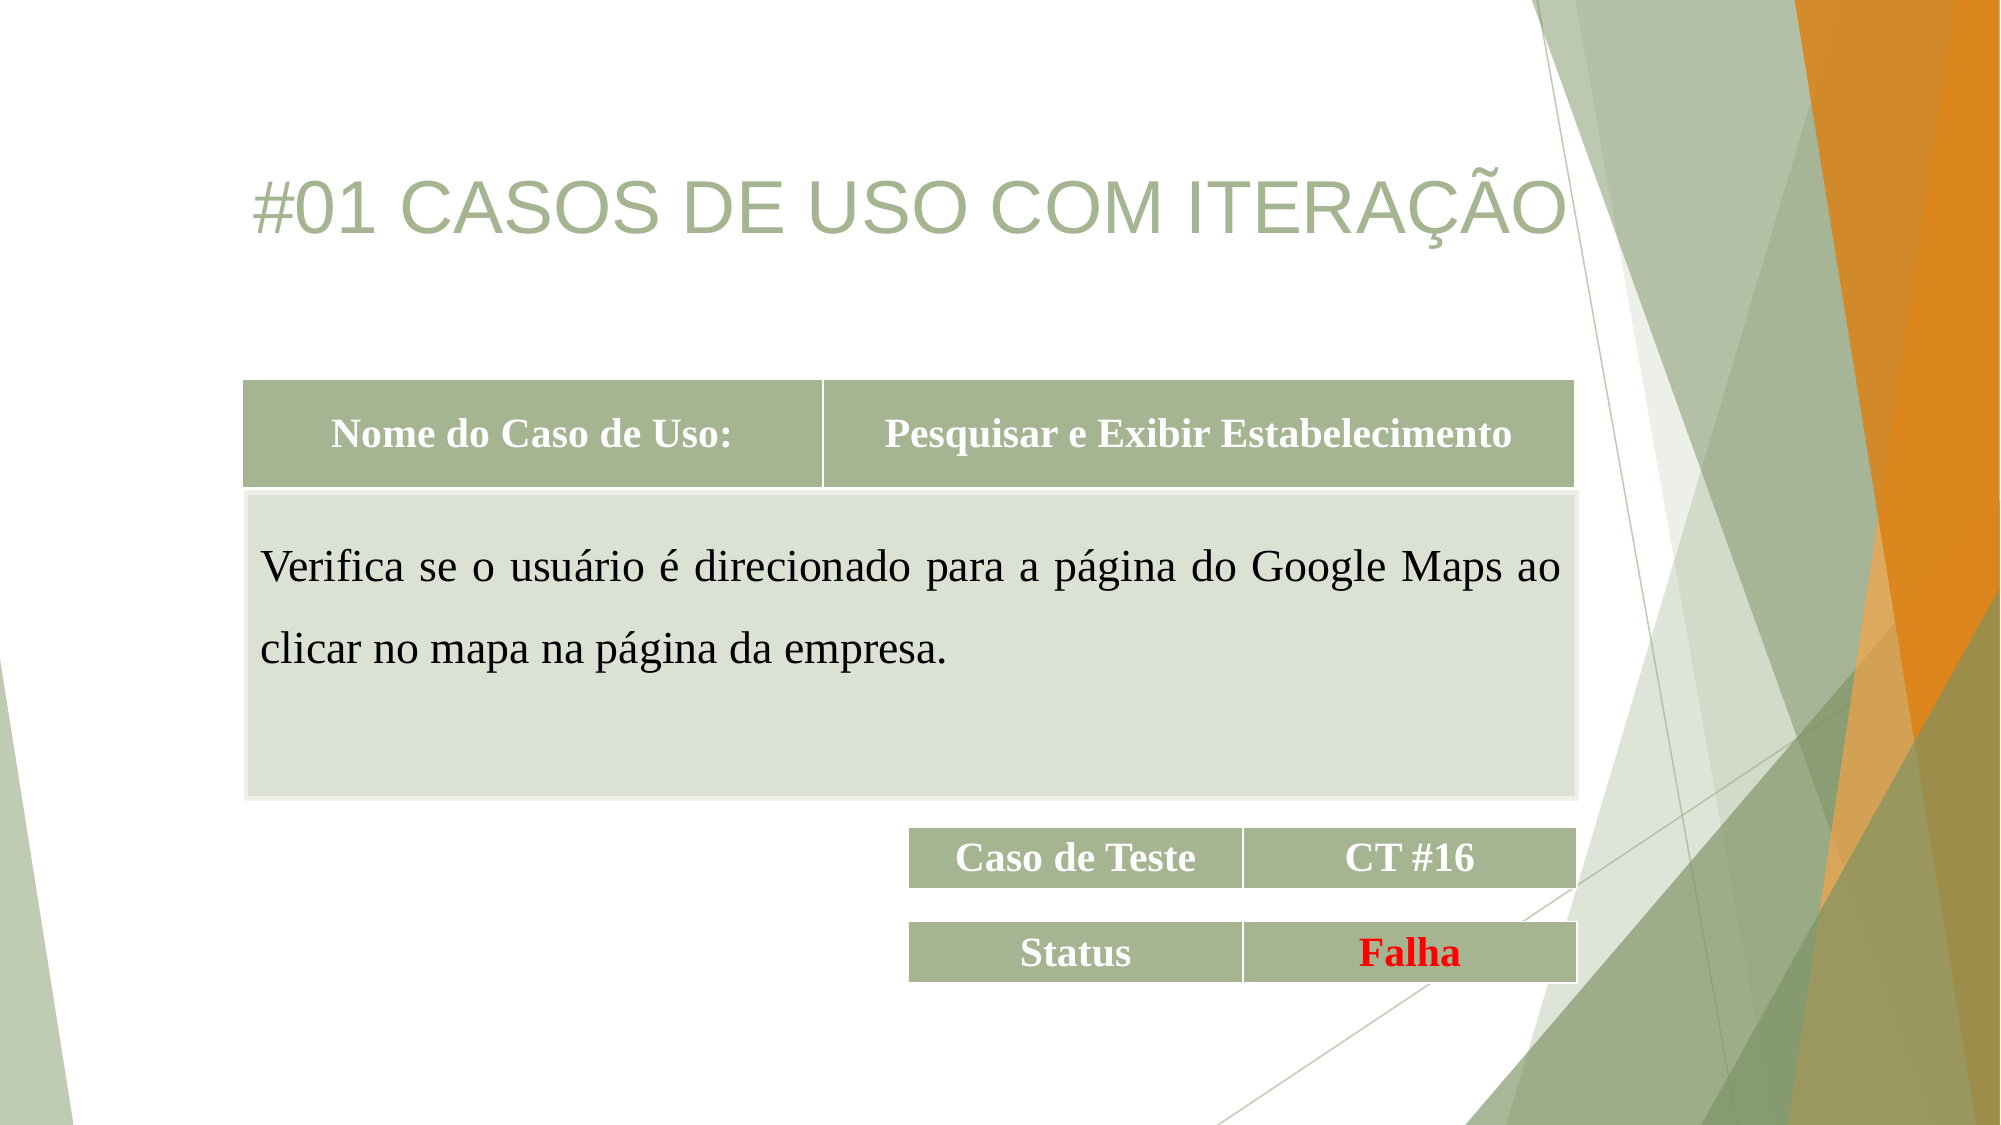

#01 CASOS DE USO COM ITERAÇÃO
| Nome do Caso de Uso: | Pesquisar e Exibir Estabelecimento |
| --- | --- |

Verifica se o usuário é direcionado para a página do Google Maps ao clicar no mapa na página da empresa.

| Caso de Teste | CT #16 |
| --- | --- |
| Status | Falha |
| --- | --- |